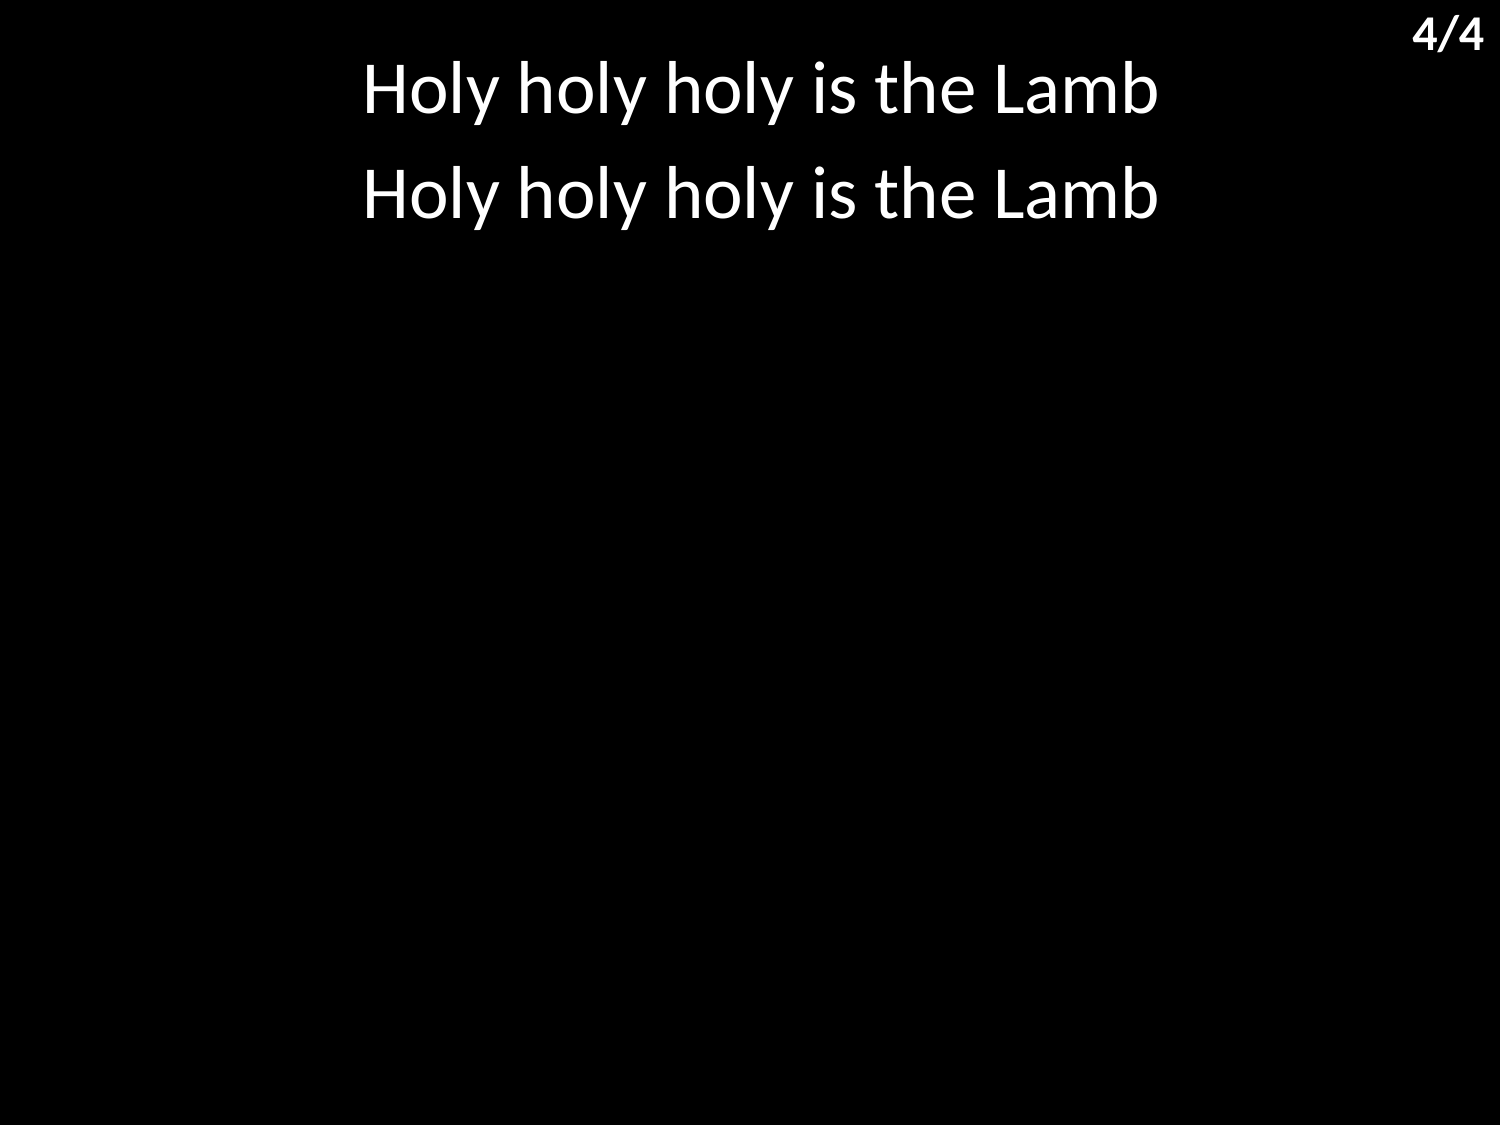

4/4
Holy holy holy is the Lamb
Holy holy holy is the Lamb